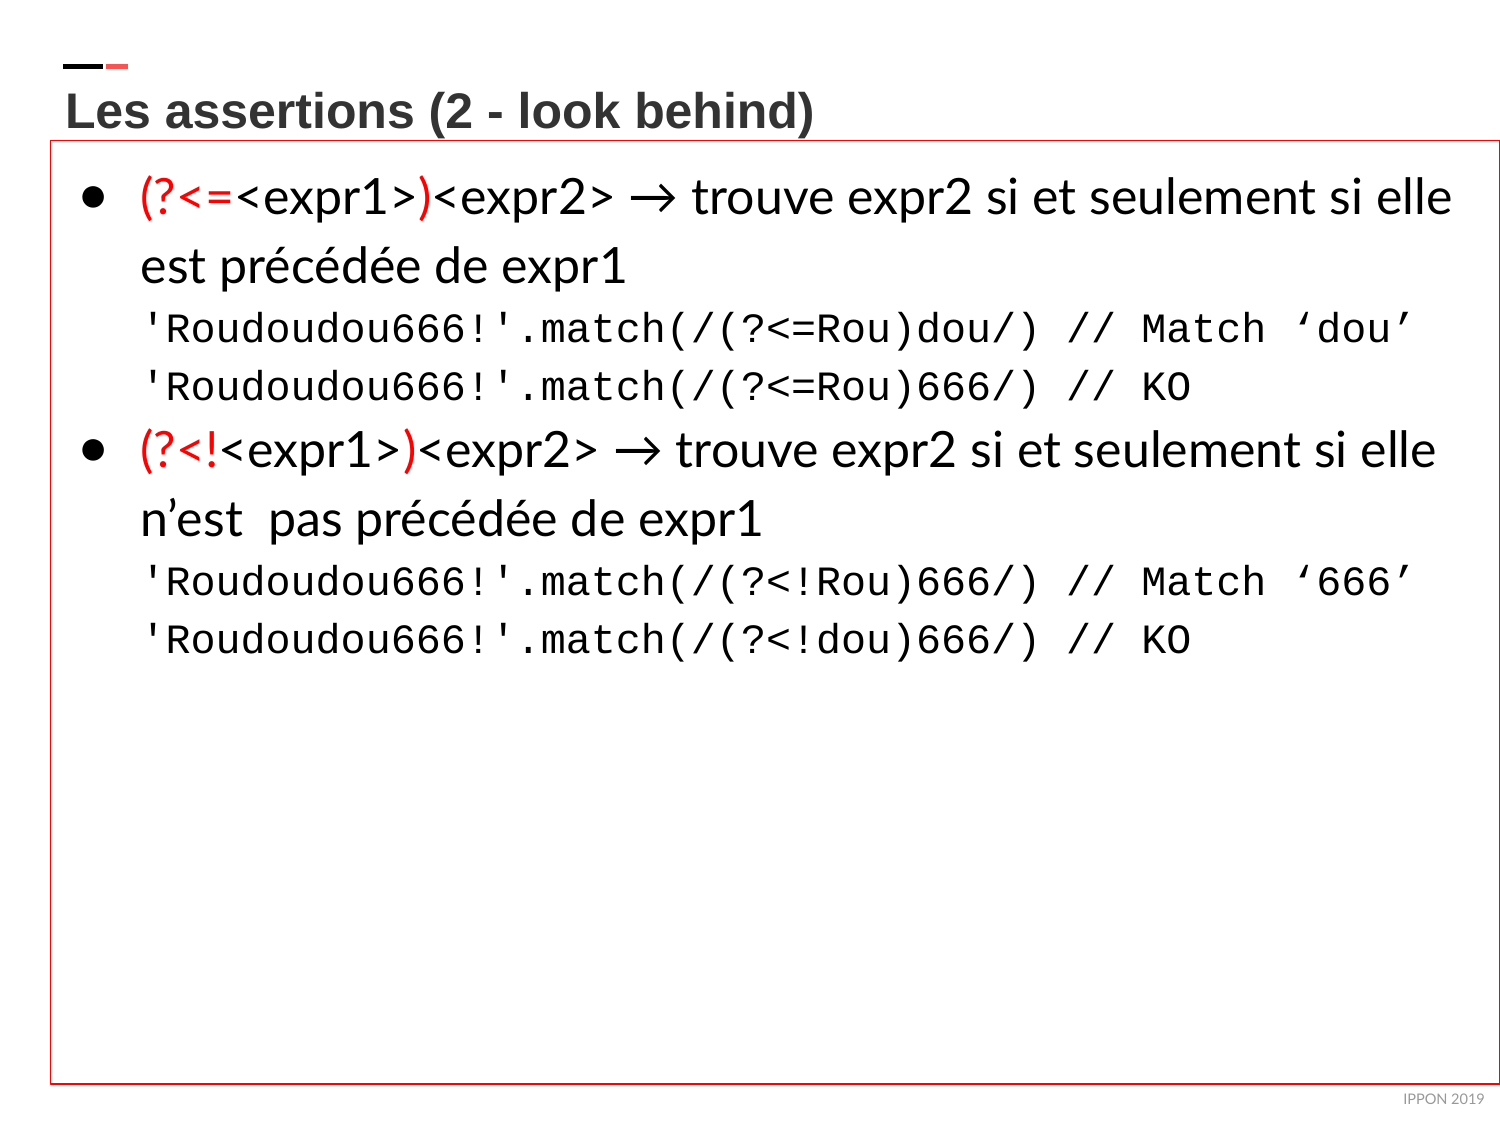

Les assertions (2 - look behind)
(?<=<expr1>)<expr2> → trouve expr2 si et seulement si elle est précédée de expr1
'Roudoudou666!'.match(/(?<=Rou)dou/) // Match ‘dou’
'Roudoudou666!'.match(/(?<=Rou)666/) // KO
(?<!<expr1>)<expr2> → trouve expr2 si et seulement si elle n’est  pas précédée de expr1
'Roudoudou666!'.match(/(?<!Rou)666/) // Match ‘666’
'Roudoudou666!'.match(/(?<!dou)666/) // KO